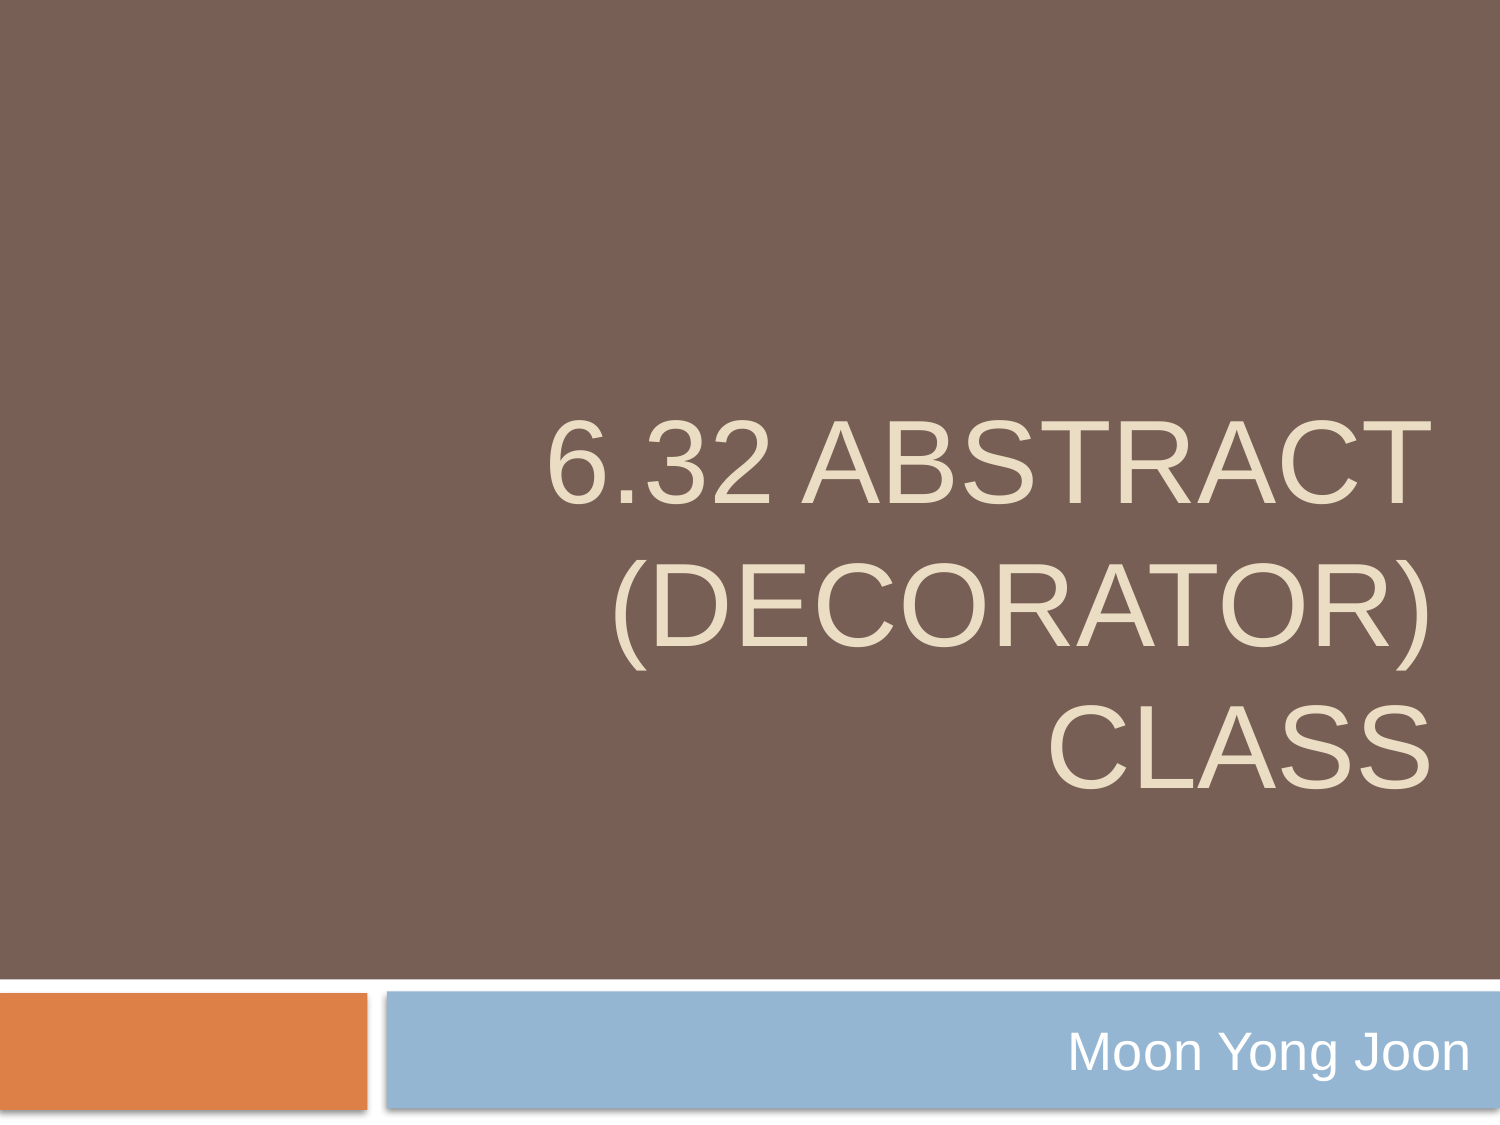

# 6.32 Abstract (decorator) class
Moon Yong Joon